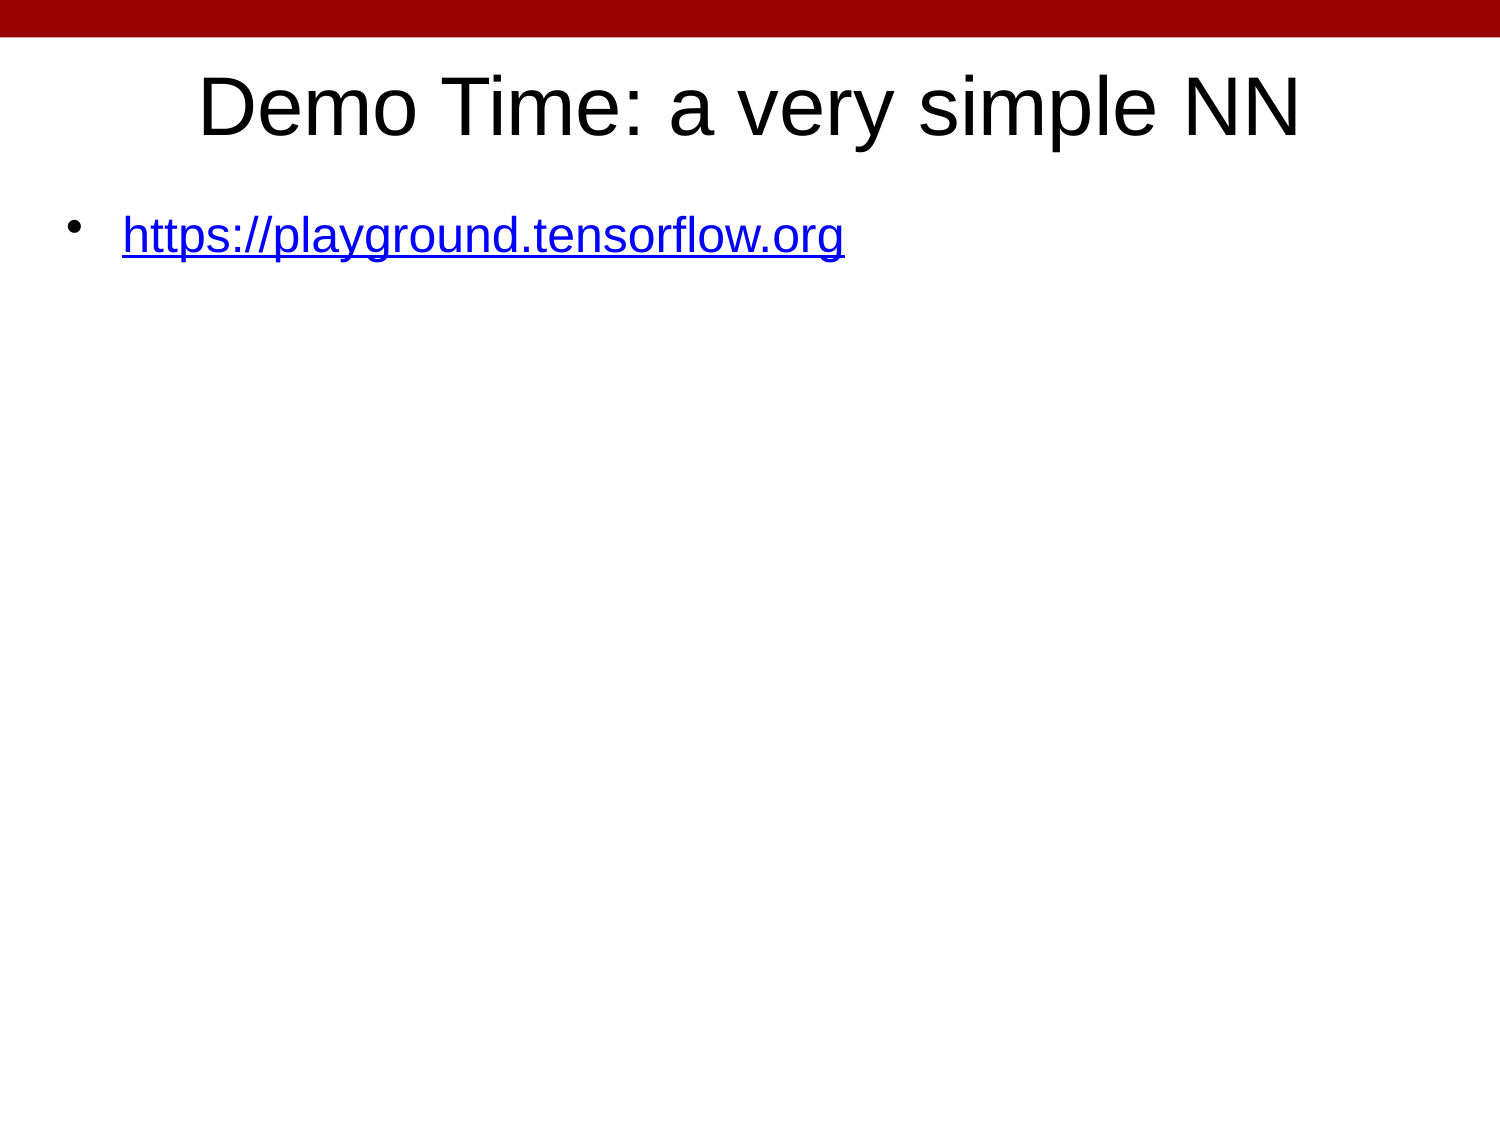

# Demo Time: a very simple NN
https://playground.tensorflow.org